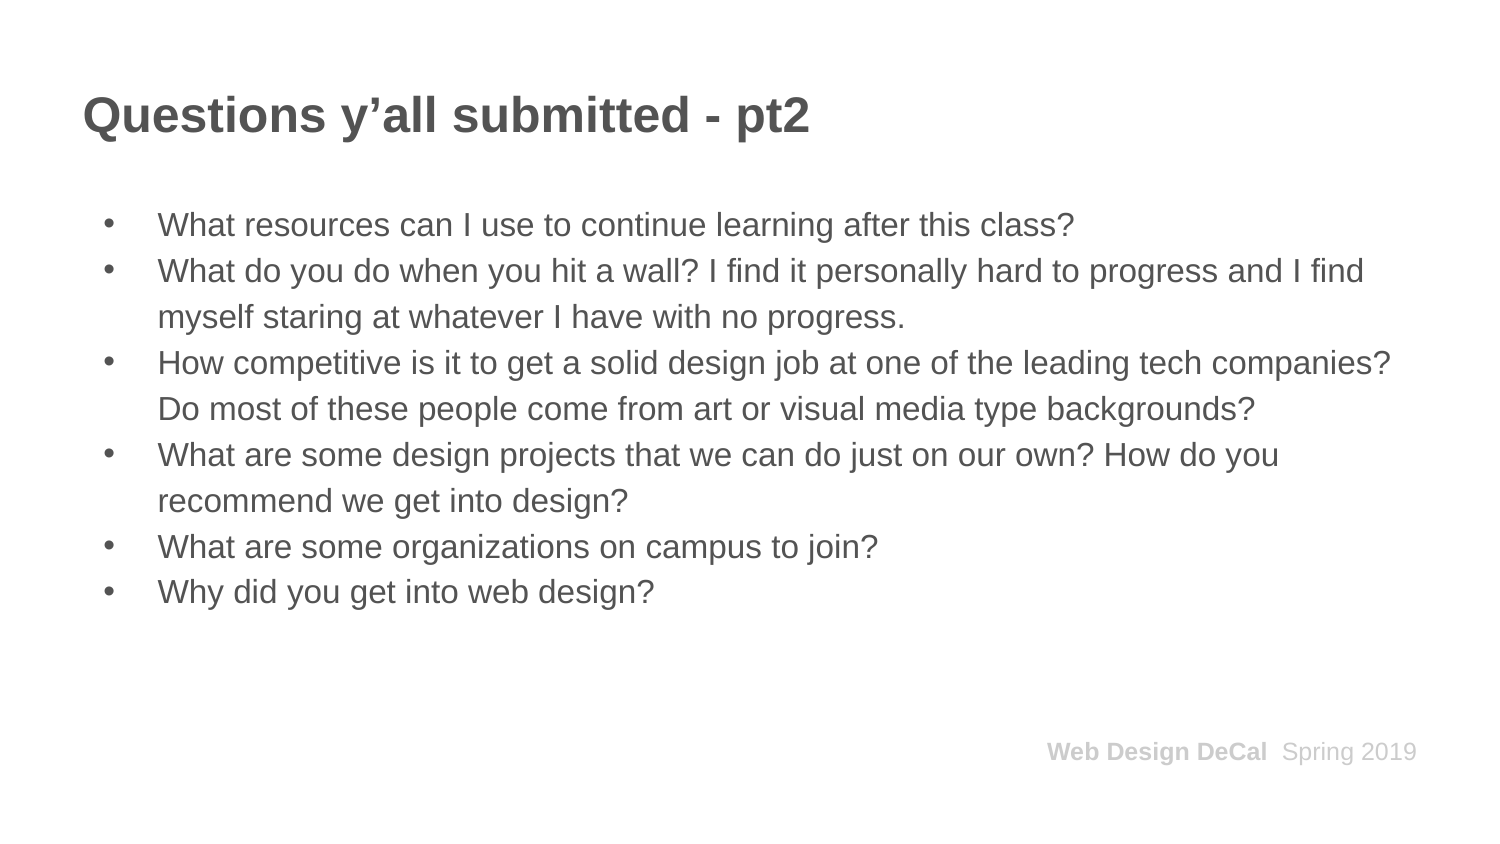

# Questions y’all submitted - pt2
What resources can I use to continue learning after this class?
What do you do when you hit a wall? I find it personally hard to progress and I find myself staring at whatever I have with no progress.
How competitive is it to get a solid design job at one of the leading tech companies? Do most of these people come from art or visual media type backgrounds?
What are some design projects that we can do just on our own? How do you recommend we get into design?
What are some organizations on campus to join?
Why did you get into web design?